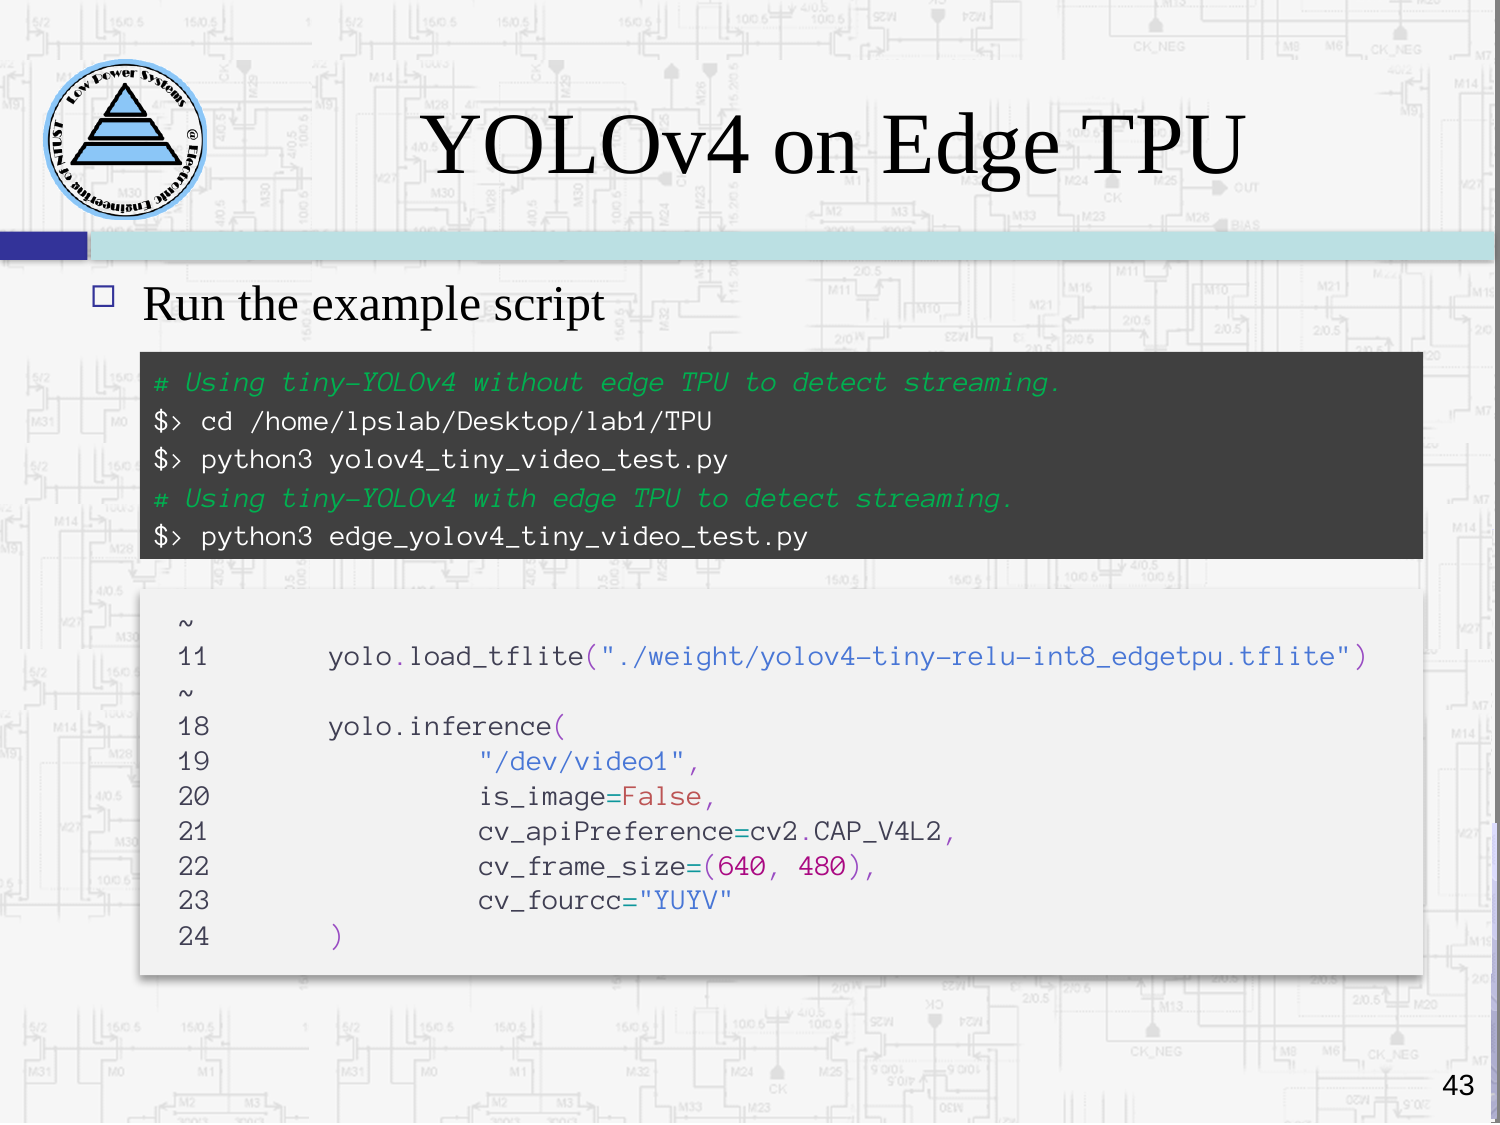

# YOLOv4 on Edge TPU
Run the example script
# Using tiny-YOLOv4 without edge TPU to detect streaming.
$> cd /home/lpslab/Desktop/lab1/TPU
$> python3 yolov4_tiny_video_test.py
# Using tiny-YOLOv4 with edge TPU to detect streaming.
$> python3 edge_yolov4_tiny_video_test.py

~
11	yolo.load_tflite("./weight/yolov4-tiny-relu-int8_edgetpu.tflite")
~
18	yolo.inference(
19 		"/dev/video1",
20		is_image=False,
21		cv_apiPreference=cv2.CAP_V4L2,
22		cv_frame_size=(640, 480),
23		cv_fourcc="YUYV"
24	)
43